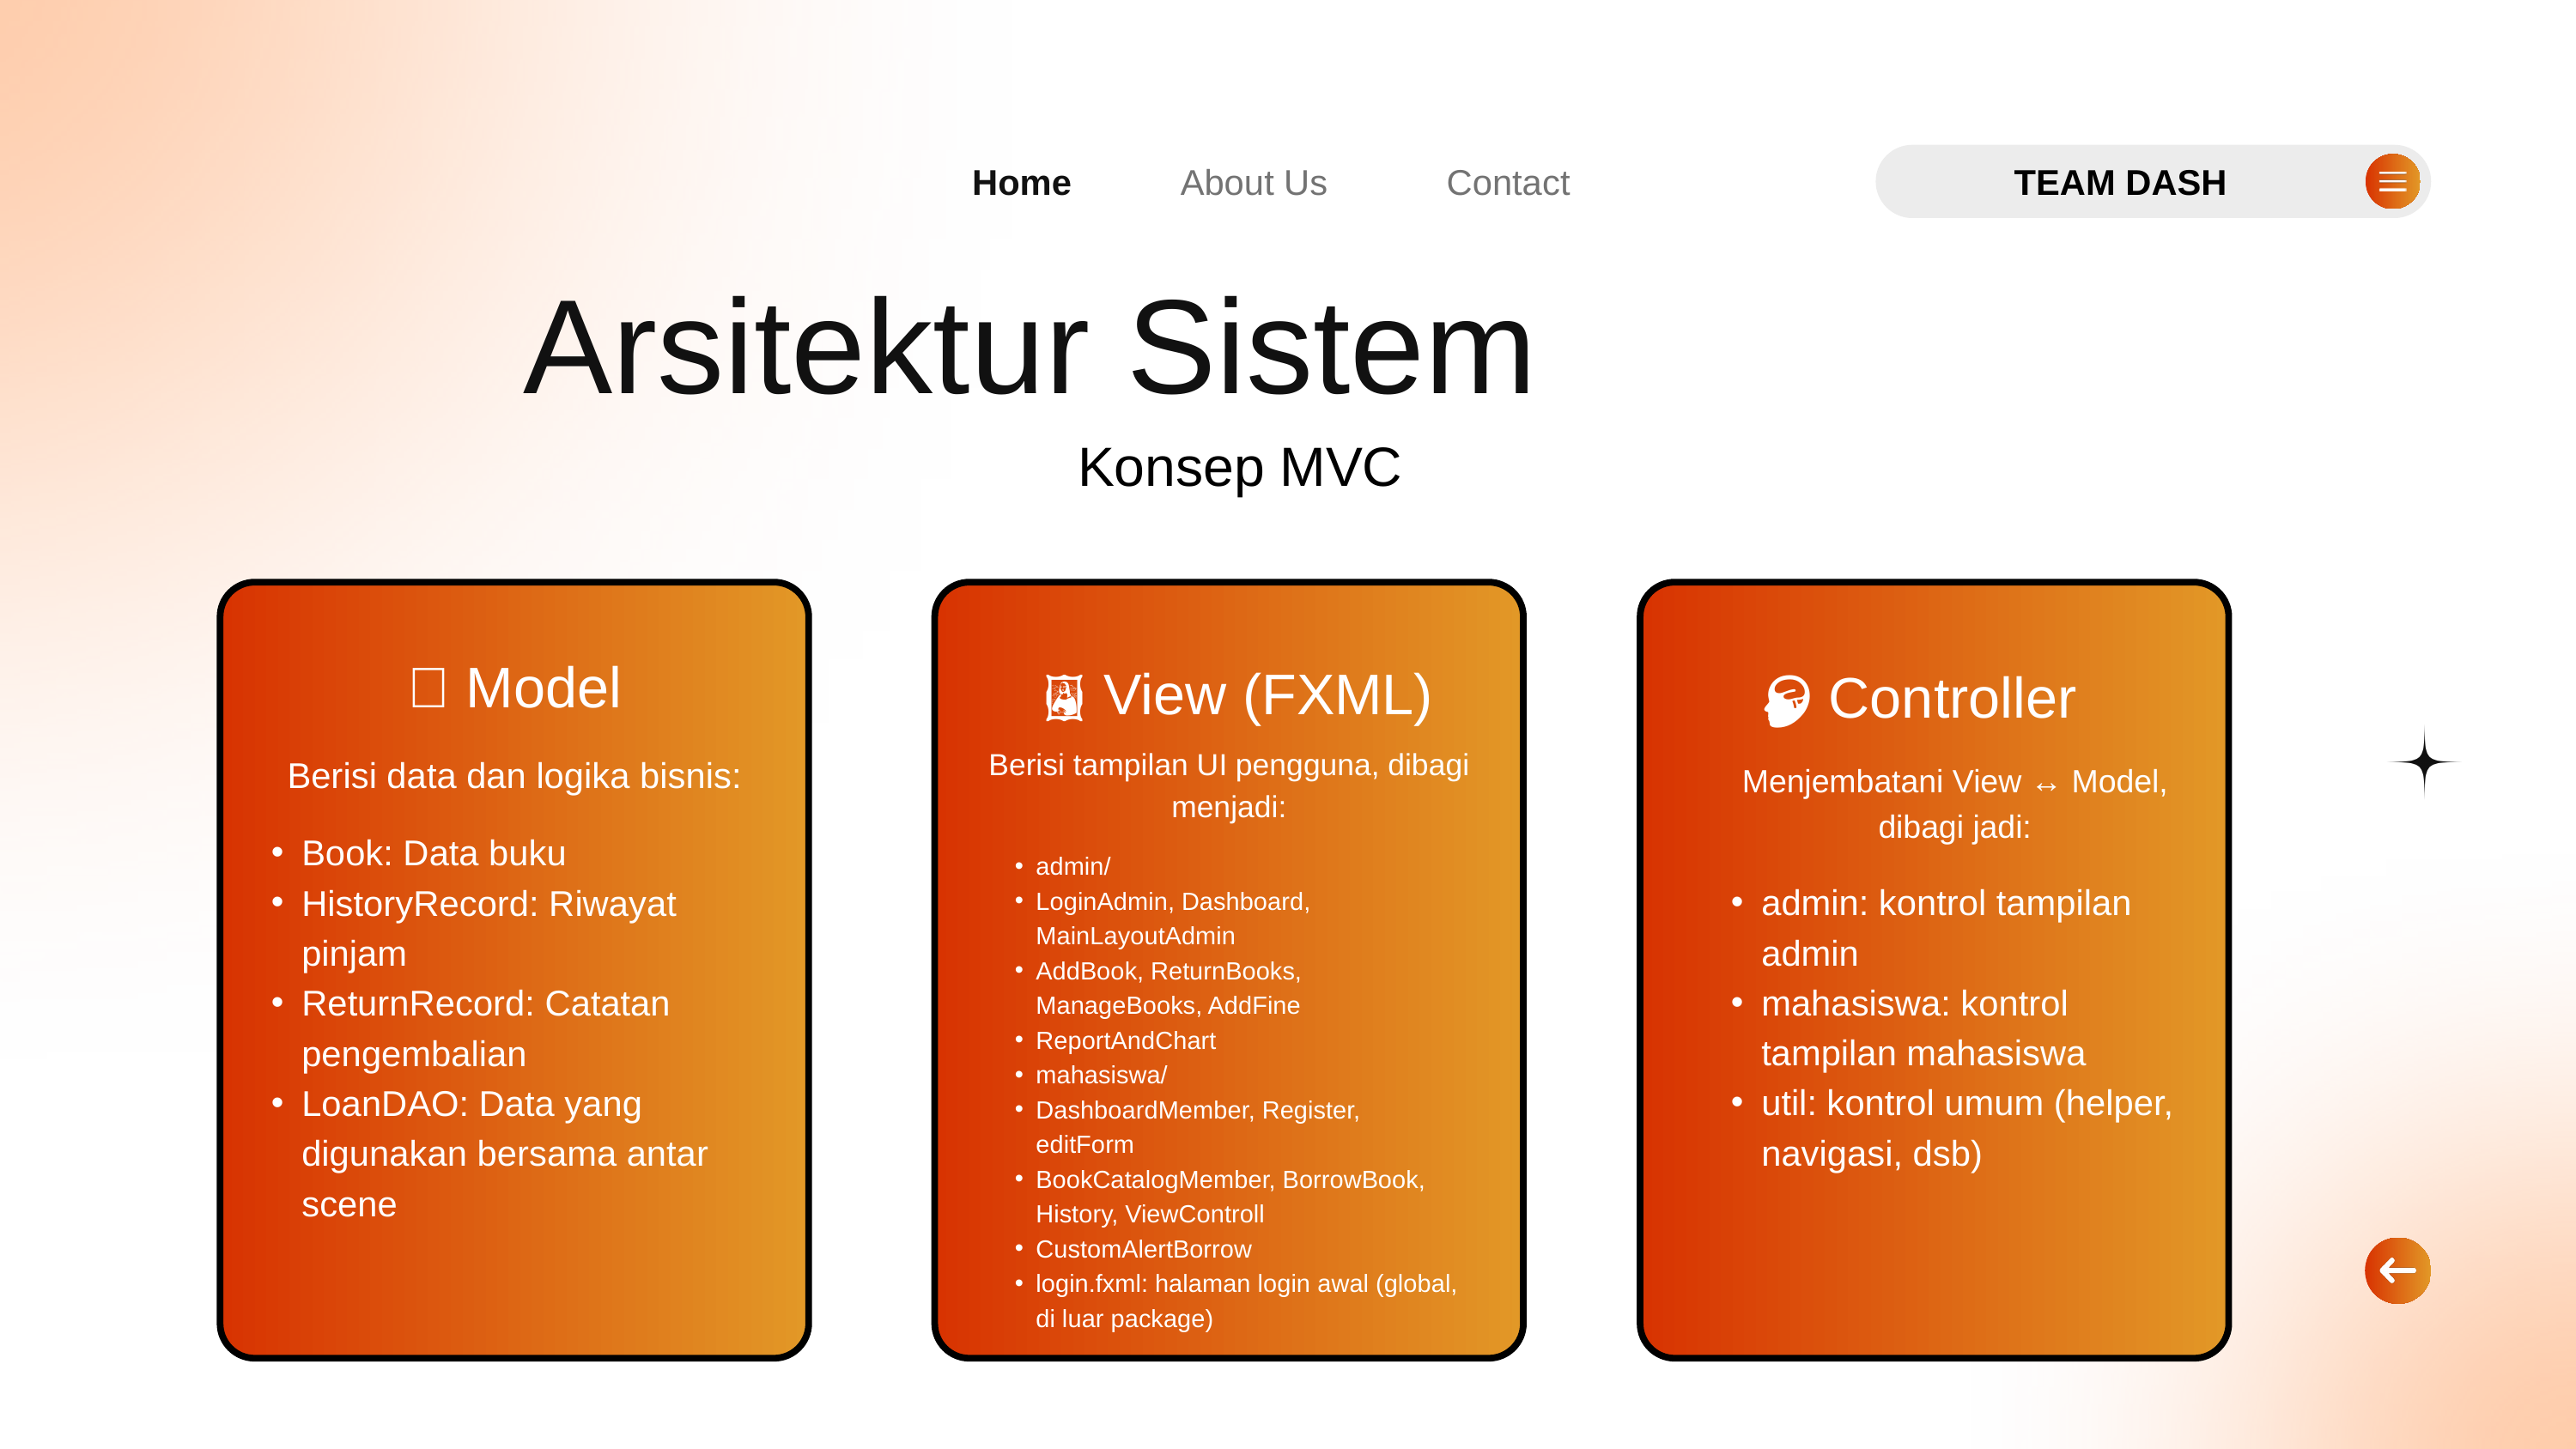

Home
About Us
Contact
TEAM DASH

Arsitektur Sistem
Konsep MVC

🧩 Model
🖼️ View (FXML)
🧠 Controller

Berisi tampilan UI pengguna, dibagi menjadi:
Berisi data dan logika bisnis:
Menjembatani View ↔ Model, dibagi jadi:
Book: Data buku
HistoryRecord: Riwayat pinjam
ReturnRecord: Catatan pengembalian
LoanDAO: Data yang digunakan bersama antar scene
admin/
LoginAdmin, Dashboard, MainLayoutAdmin
AddBook, ReturnBooks, ManageBooks, AddFine
ReportAndChart
mahasiswa/
DashboardMember, Register, editForm
BookCatalogMember, BorrowBook, History, ViewControll
CustomAlertBorrow
login.fxml: halaman login awal (global, di luar package)

admin: kontrol tampilan admin
mahasiswa: kontrol tampilan mahasiswa
util: kontrol umum (helper, navigasi, dsb)